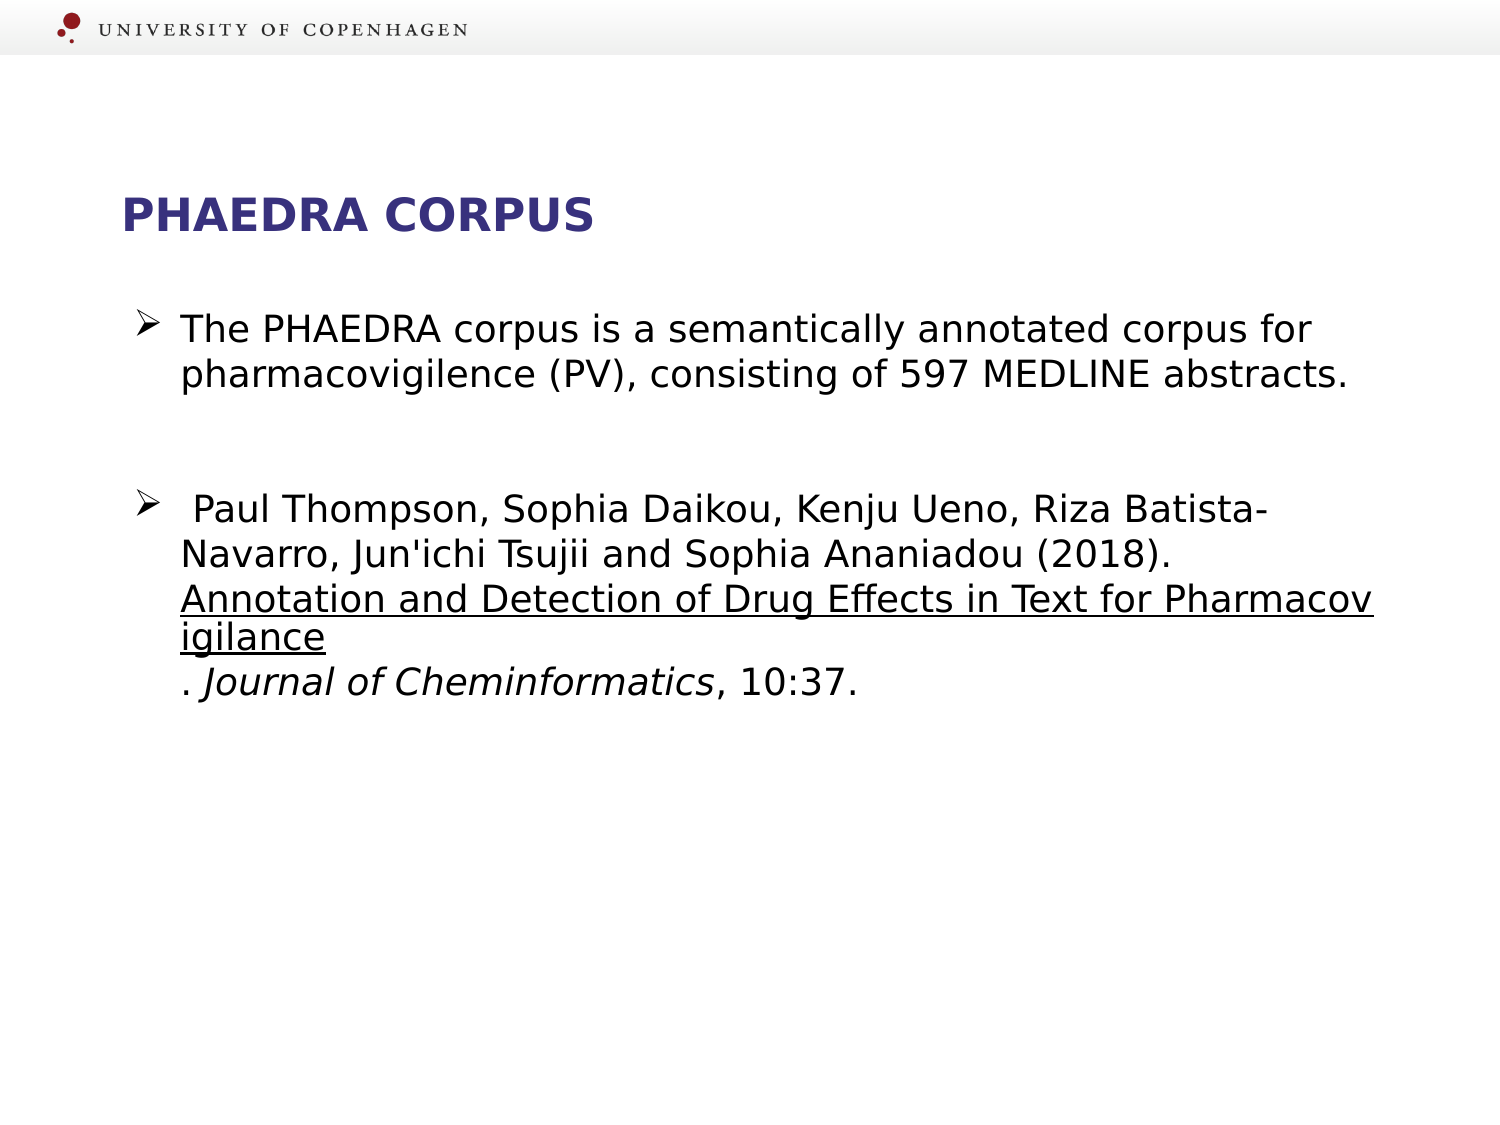

# PHAEDRA CORPUS
The PHAEDRA corpus is a semantically annotated corpus for pharmacovigilence (PV), consisting of 597 MEDLINE abstracts.

 Paul Thompson, Sophia Daikou, Kenju Ueno, Riza Batista-Navarro, Jun'ichi Tsujii and Sophia Ananiadou (2018). Annotation and Detection of Drug Effects in Text for Pharmacovigilance. Journal of Cheminformatics, 10:37.